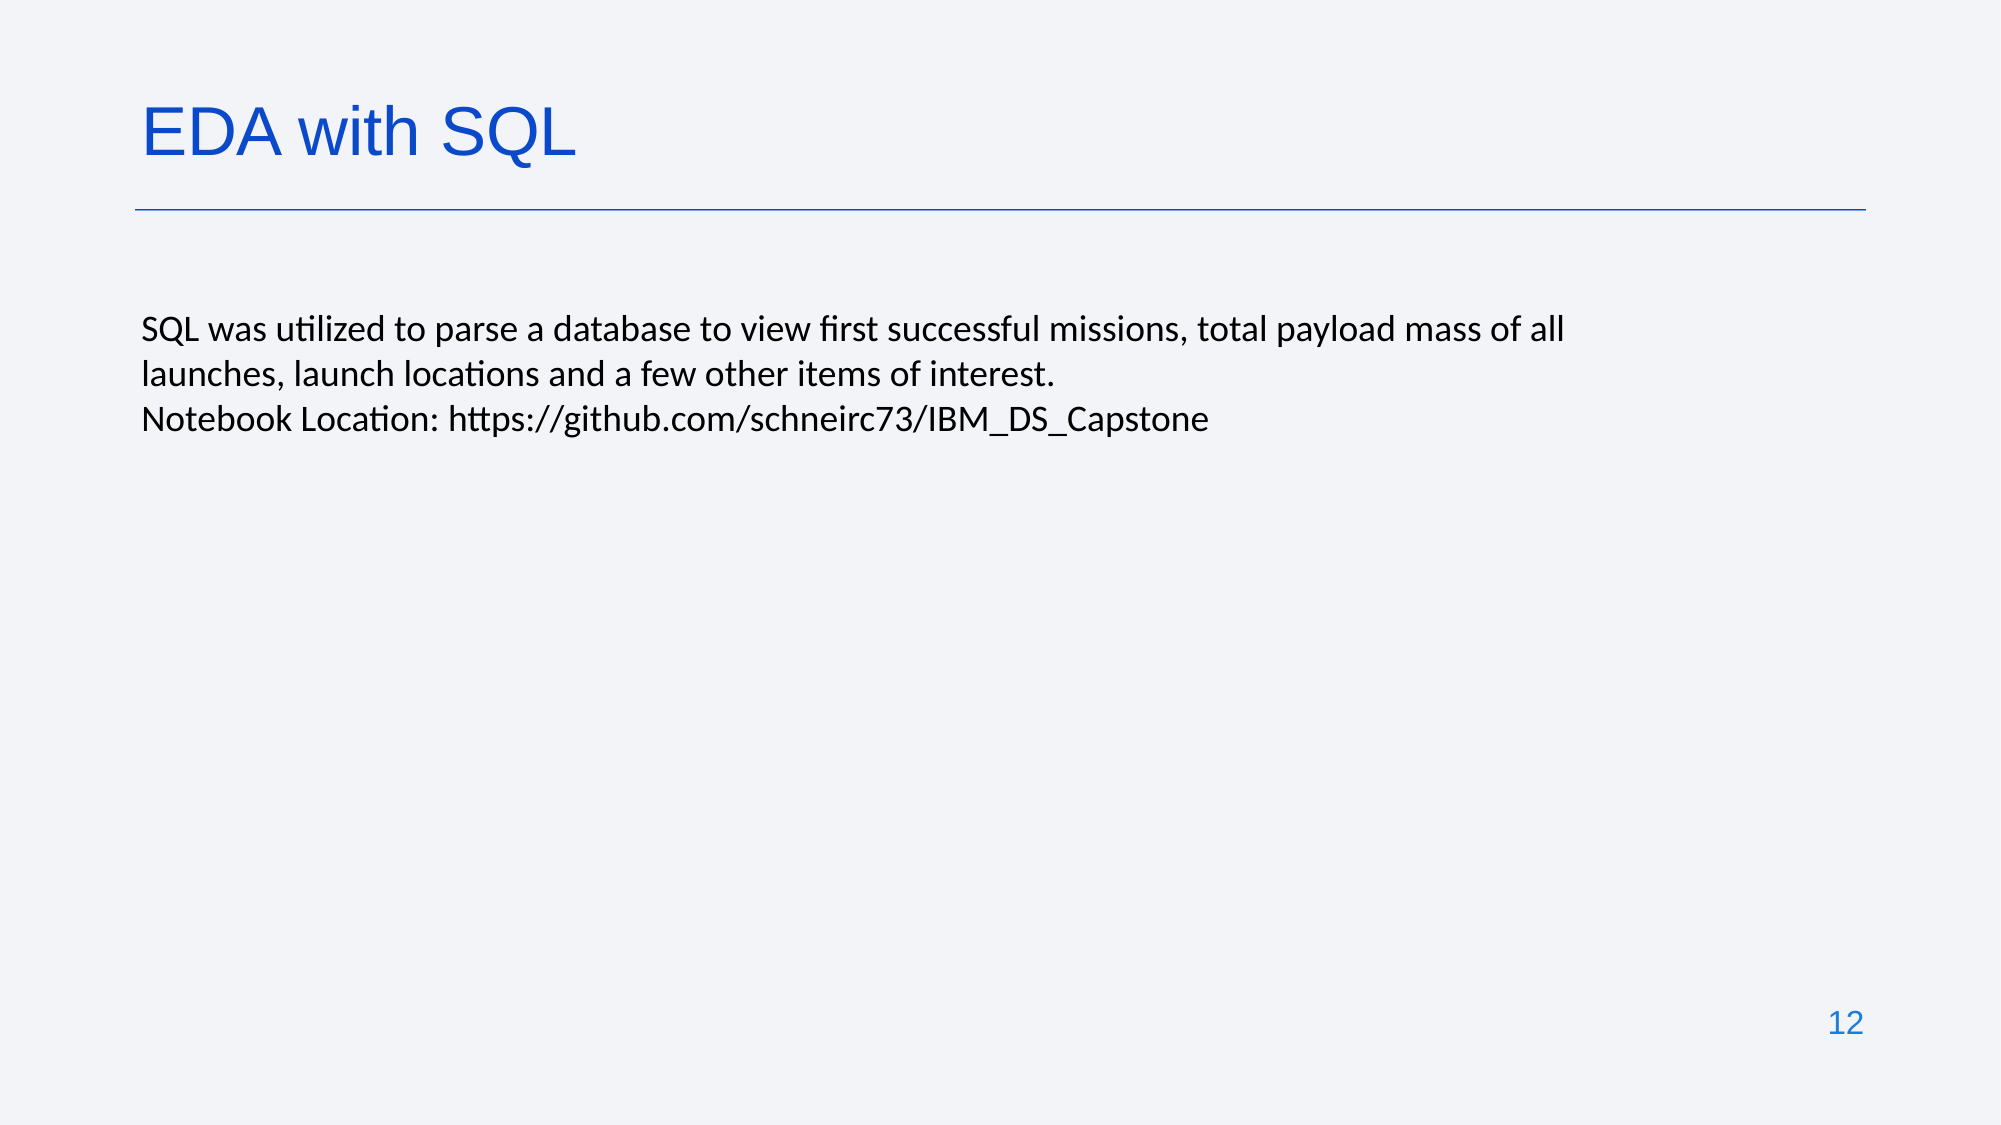

EDA with SQL
SQL was utilized to parse a database to view first successful missions, total payload mass of all launches, launch locations and a few other items of interest.
Notebook Location: https://github.com/schneirc73/IBM_DS_Capstone

12